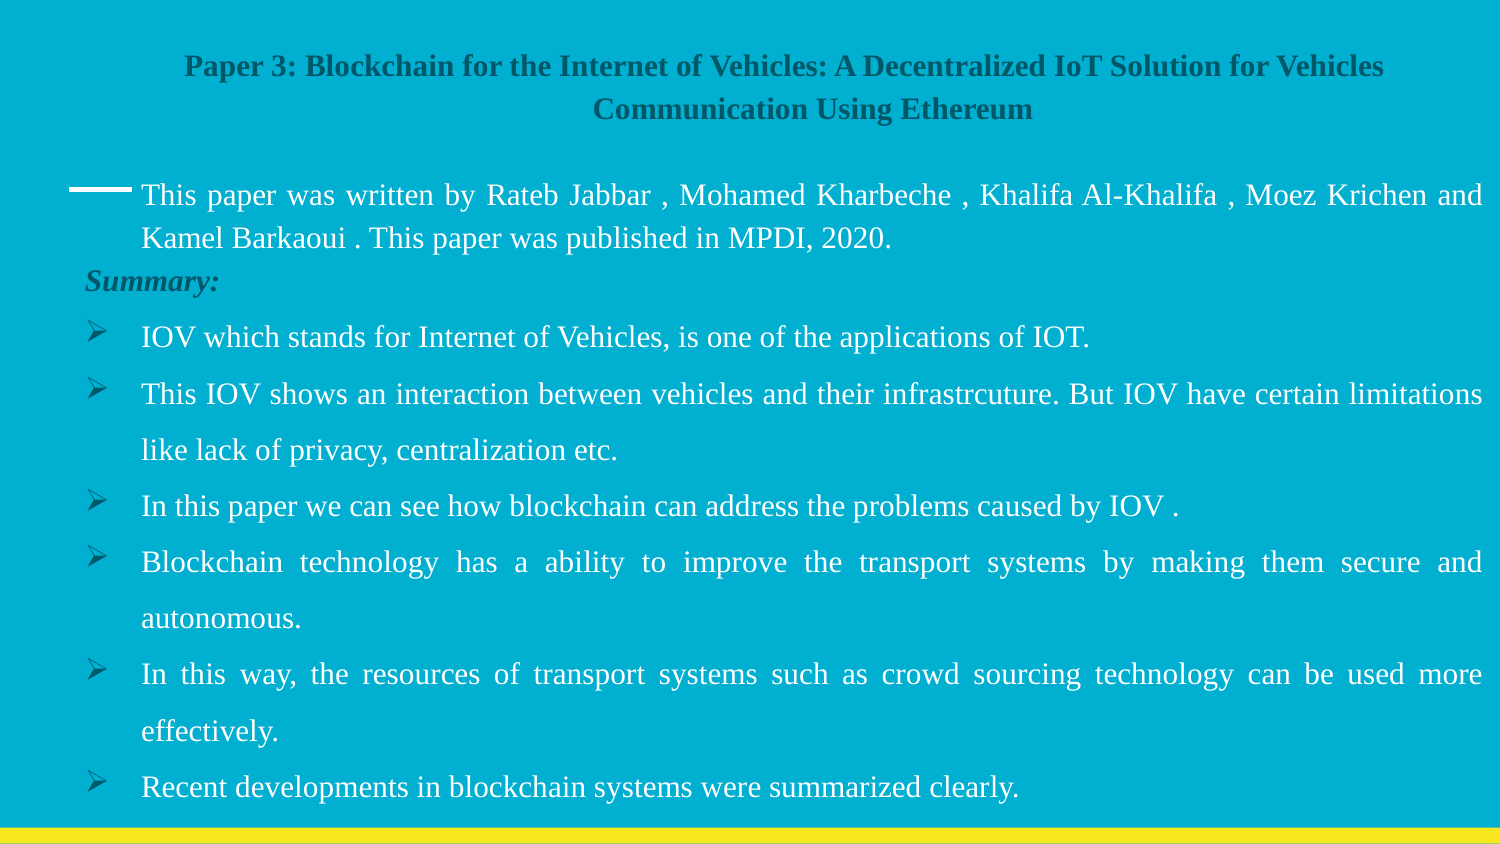

Paper 3: Blockchain for the Internet of Vehicles: A Decentralized IoT Solution for Vehicles Communication Using Ethereum

	This paper was written by Rateb Jabbar , Mohamed Kharbeche , Khalifa Al-Khalifa , Moez Krichen and Kamel Barkaoui . This paper was published in MPDI, 2020.
Summary:
IOV which stands for Internet of Vehicles, is one of the applications of IOT.
This IOV shows an interaction between vehicles and their infrastrcuture. But IOV have certain limitations like lack of privacy, centralization etc.
In this paper we can see how blockchain can address the problems caused by IOV .
Blockchain technology has a ability to improve the transport systems by making them secure and autonomous.
In this way, the resources of transport systems such as crowd sourcing technology can be used more effectively.
Recent developments in blockchain systems were summarized clearly.